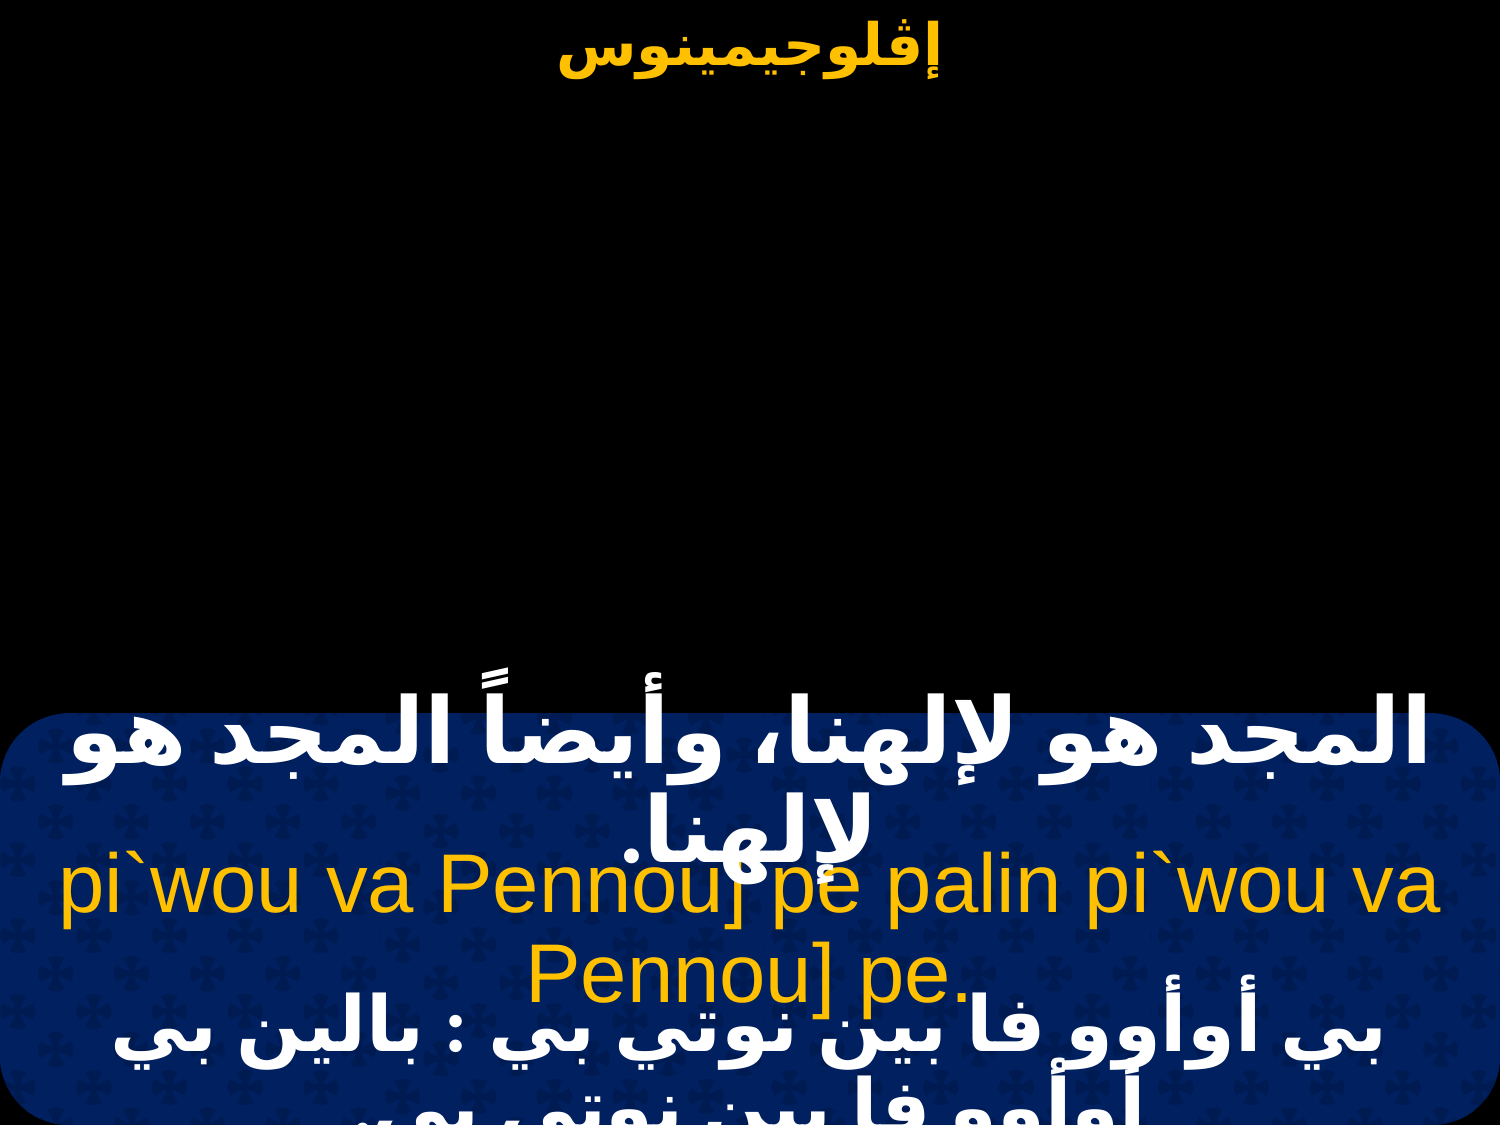

المجد هو لإلهنا، وأيضاً المجد هو لإلهنا.
pi`wou va Pennou] pe palin pi`wou va Pennou] pe.
بي أوأوو فا بين نوتي بي : بالين بي أوأوو فا بين نوتي بي.